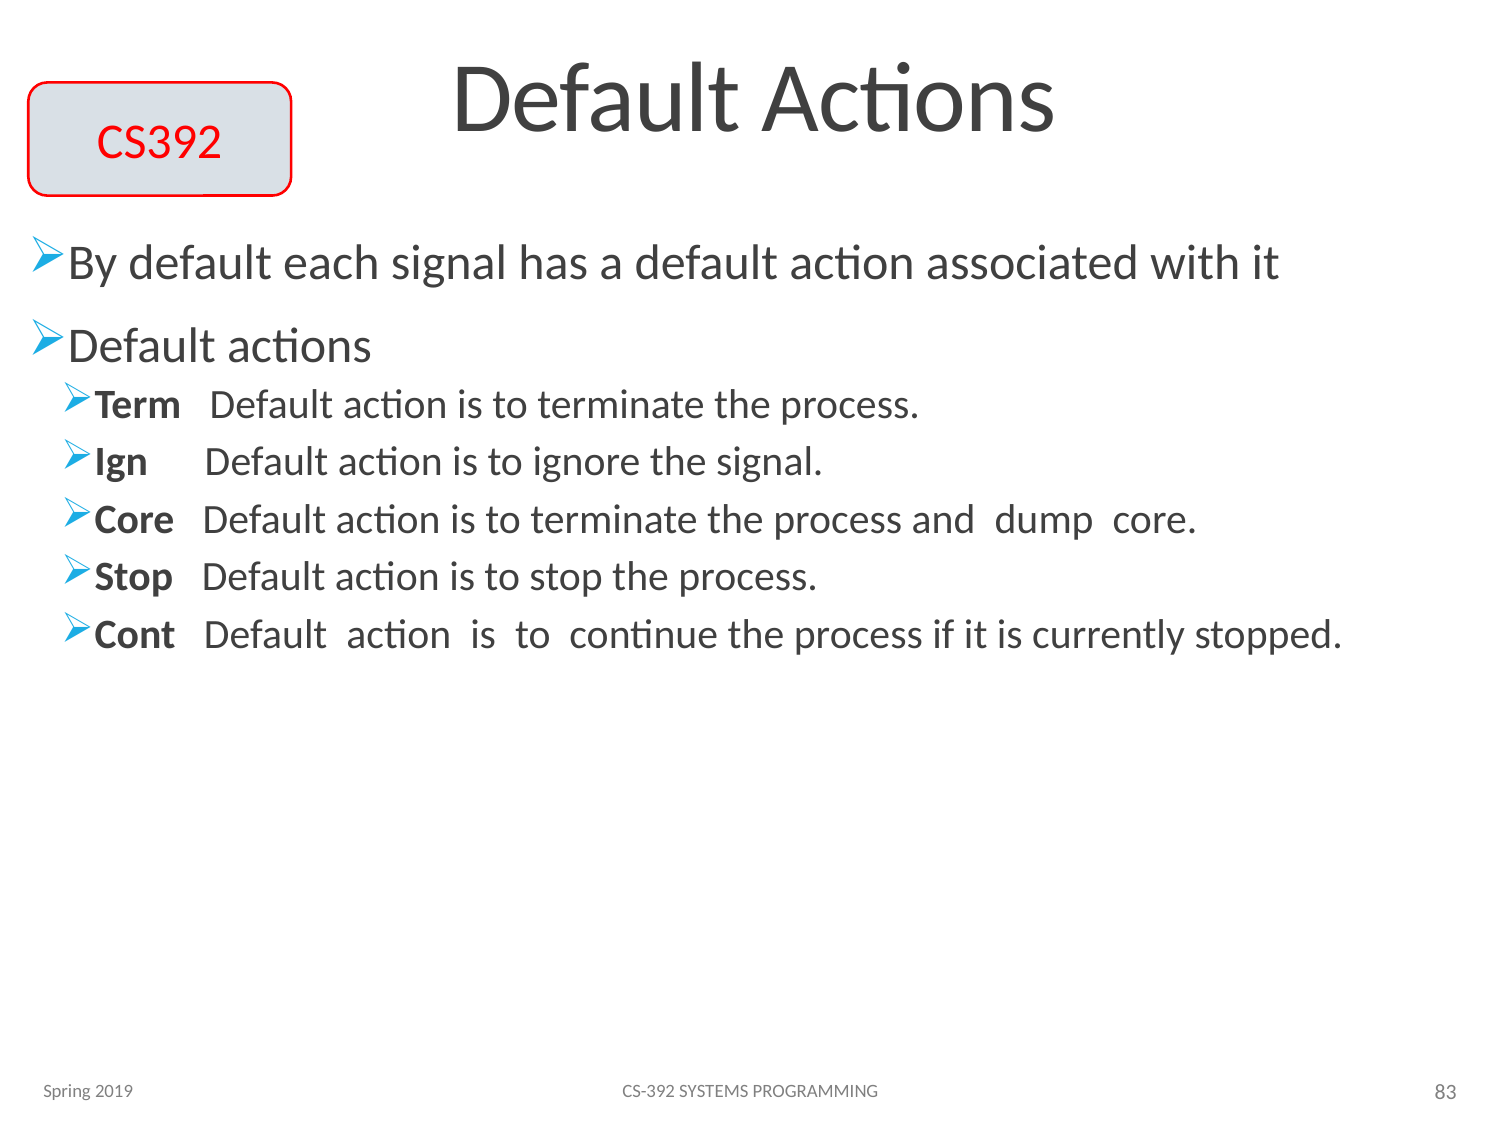

# Default Actions
CS392
By default each signal has a default action associated with it
Default actions
Term   Default action is to terminate the process.
Ign      Default action is to ignore the signal.
Core   Default action is to terminate the process and  dump  core.
Stop   Default action is to stop the process.
Cont   Default  action  is  to  continue the process if it is currently stopped.

Spring 2019
CS-392 Systems Programming
83